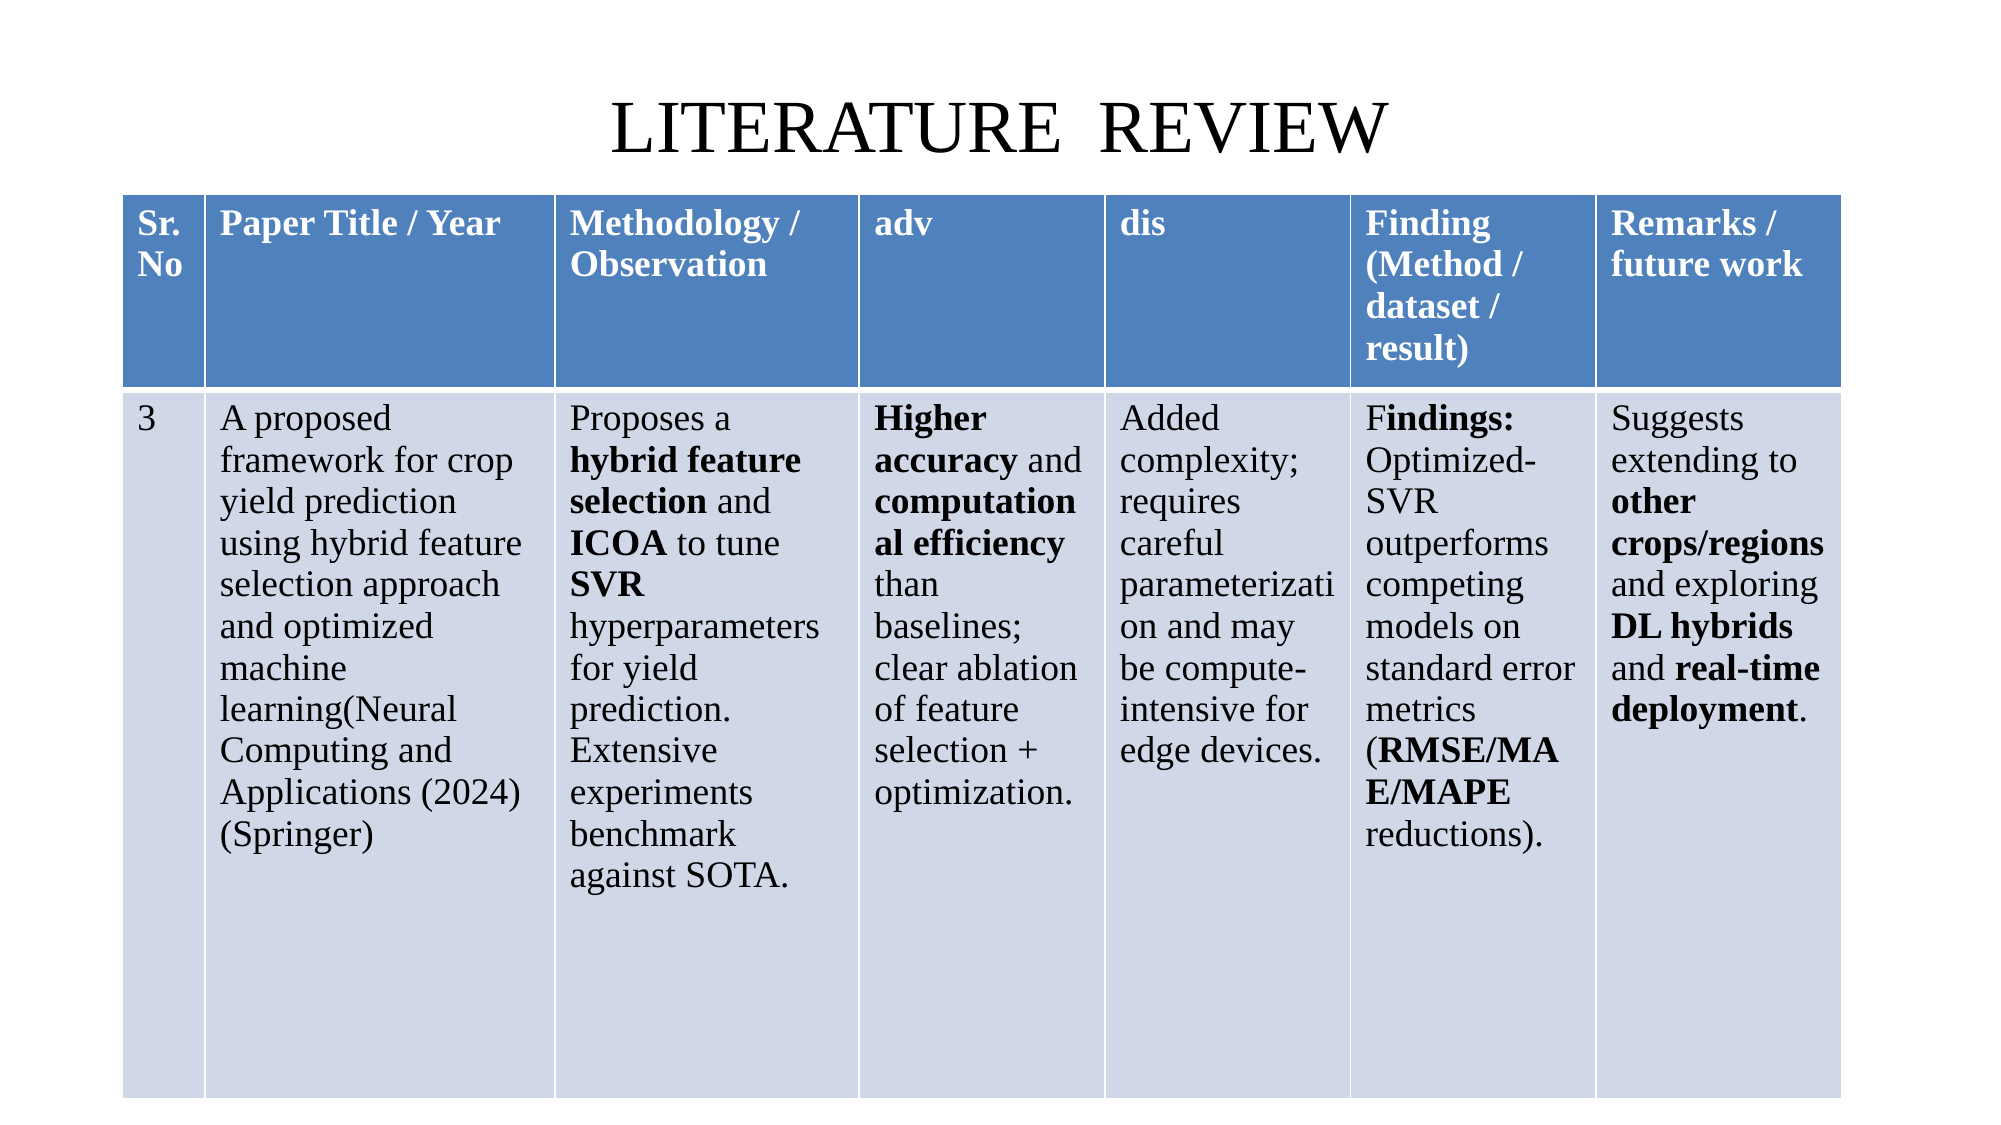

# LITERATURE  REVIEW
| Sr. No | Paper Title / Year | Methodology / Observation | adv | dis | Finding (Method / dataset / result) | Remarks / future work |
| --- | --- | --- | --- | --- | --- | --- |
| 3 | A proposed framework for crop yield prediction using hybrid feature selection approach and optimized machine learning(Neural Computing and Applications (2024)(Springer) | Proposes a hybrid feature selection and ICOA to tune SVR hyperparameters for yield prediction. Extensive experiments benchmark against SOTA. | Higher accuracy and computational efficiency than baselines; clear ablation of feature selection + optimization. | Added complexity; requires careful parameterization and may be compute-intensive for edge devices. | Findings: Optimized-SVR outperforms competing models on standard error metrics (RMSE/MAE/MAPE reductions). | Suggests extending to other crops/regions and exploring DL hybrids and real-time deployment. |